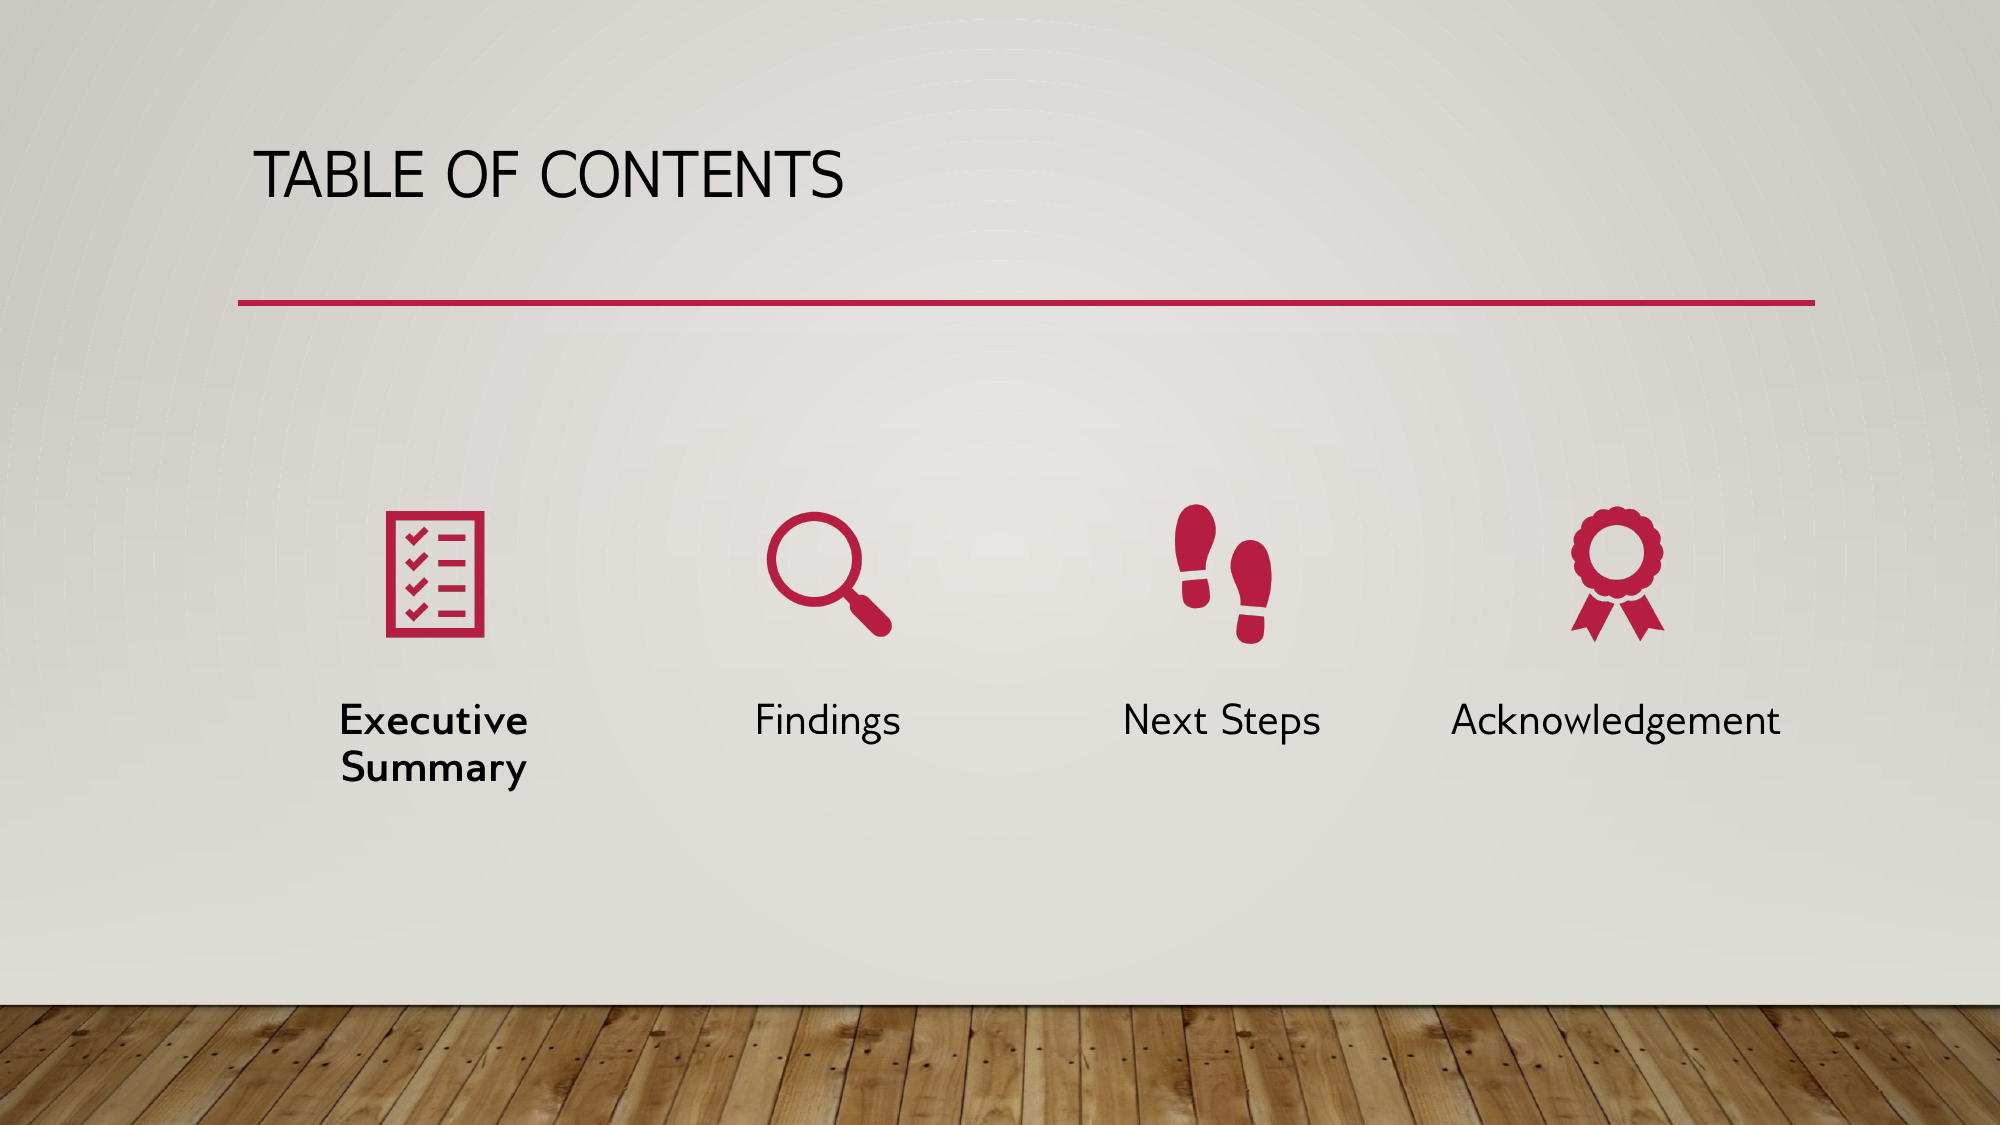

# Table of Contents
Executive Summary
Findings
Next Steps
Acknowledgement